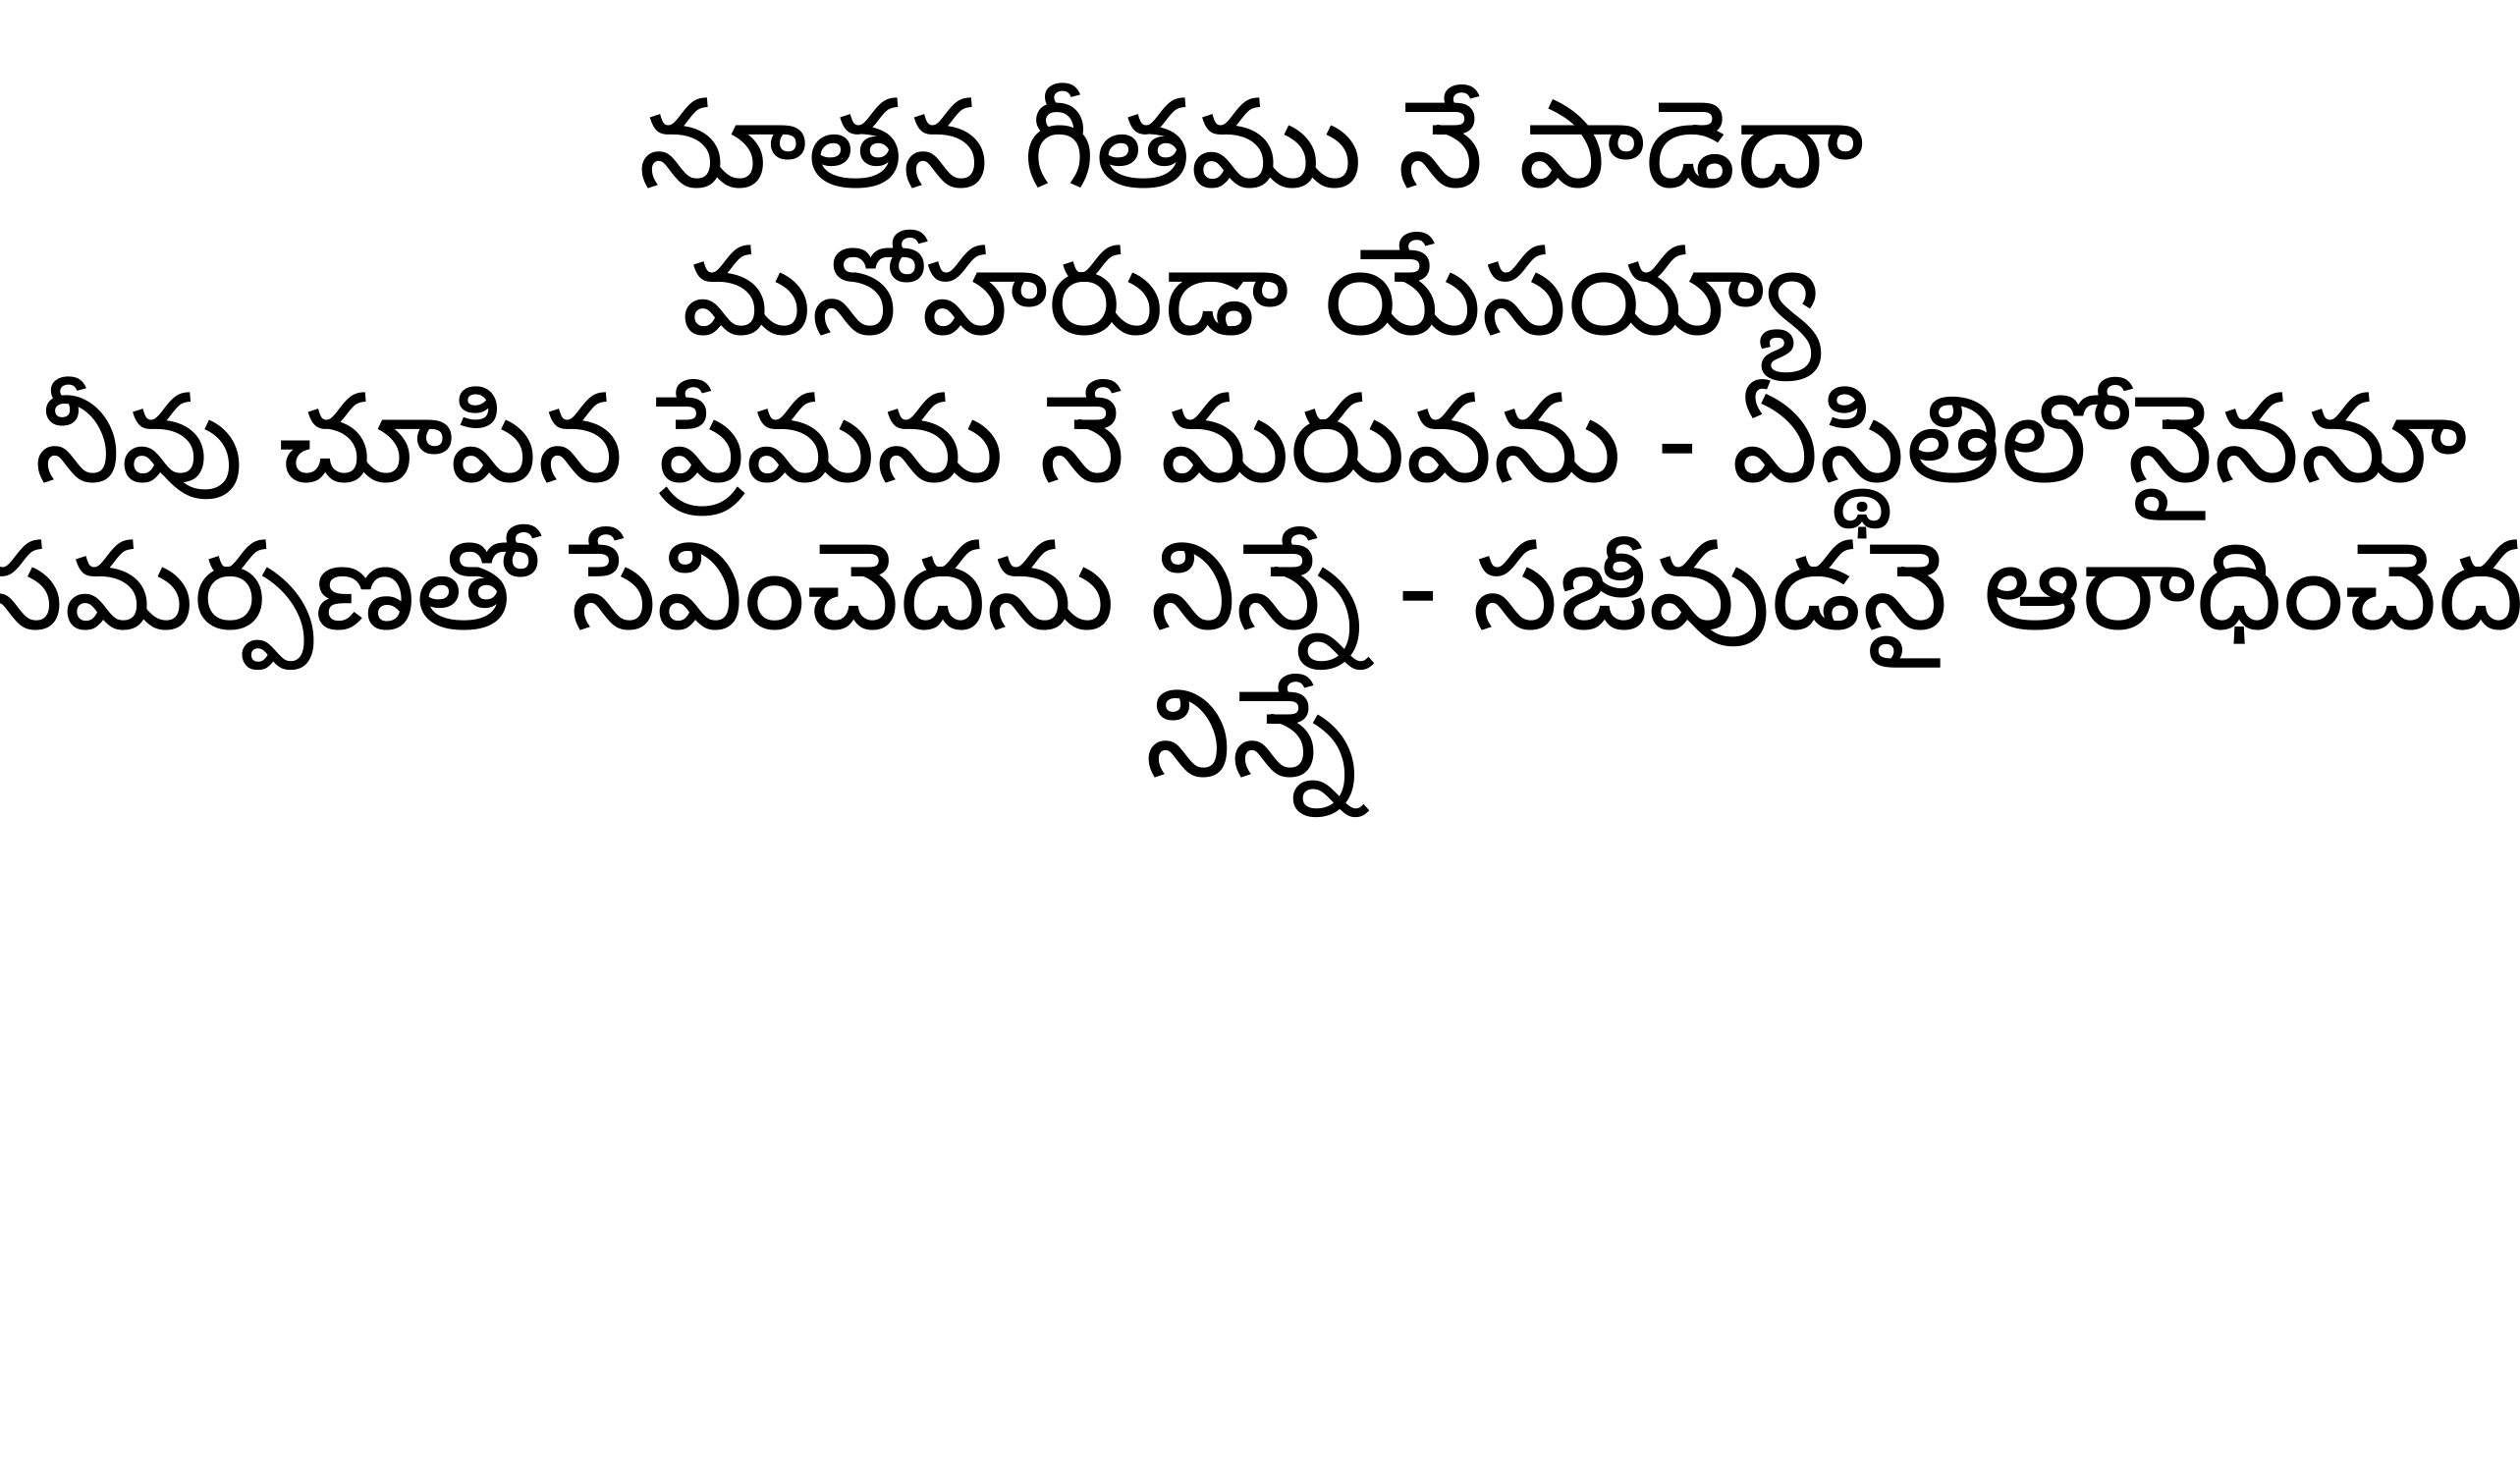

నూతన గీతము నే పాడెదా
మనోహరుడా యేసయ్యా
నీవు చూపిన ప్రేమను నే మరువను - ఏస్థితిలోనైననూ
సమర్పణతో సేవించెదను నిన్నే - సజీవుడనై ఆరాధించెద నిన్నే